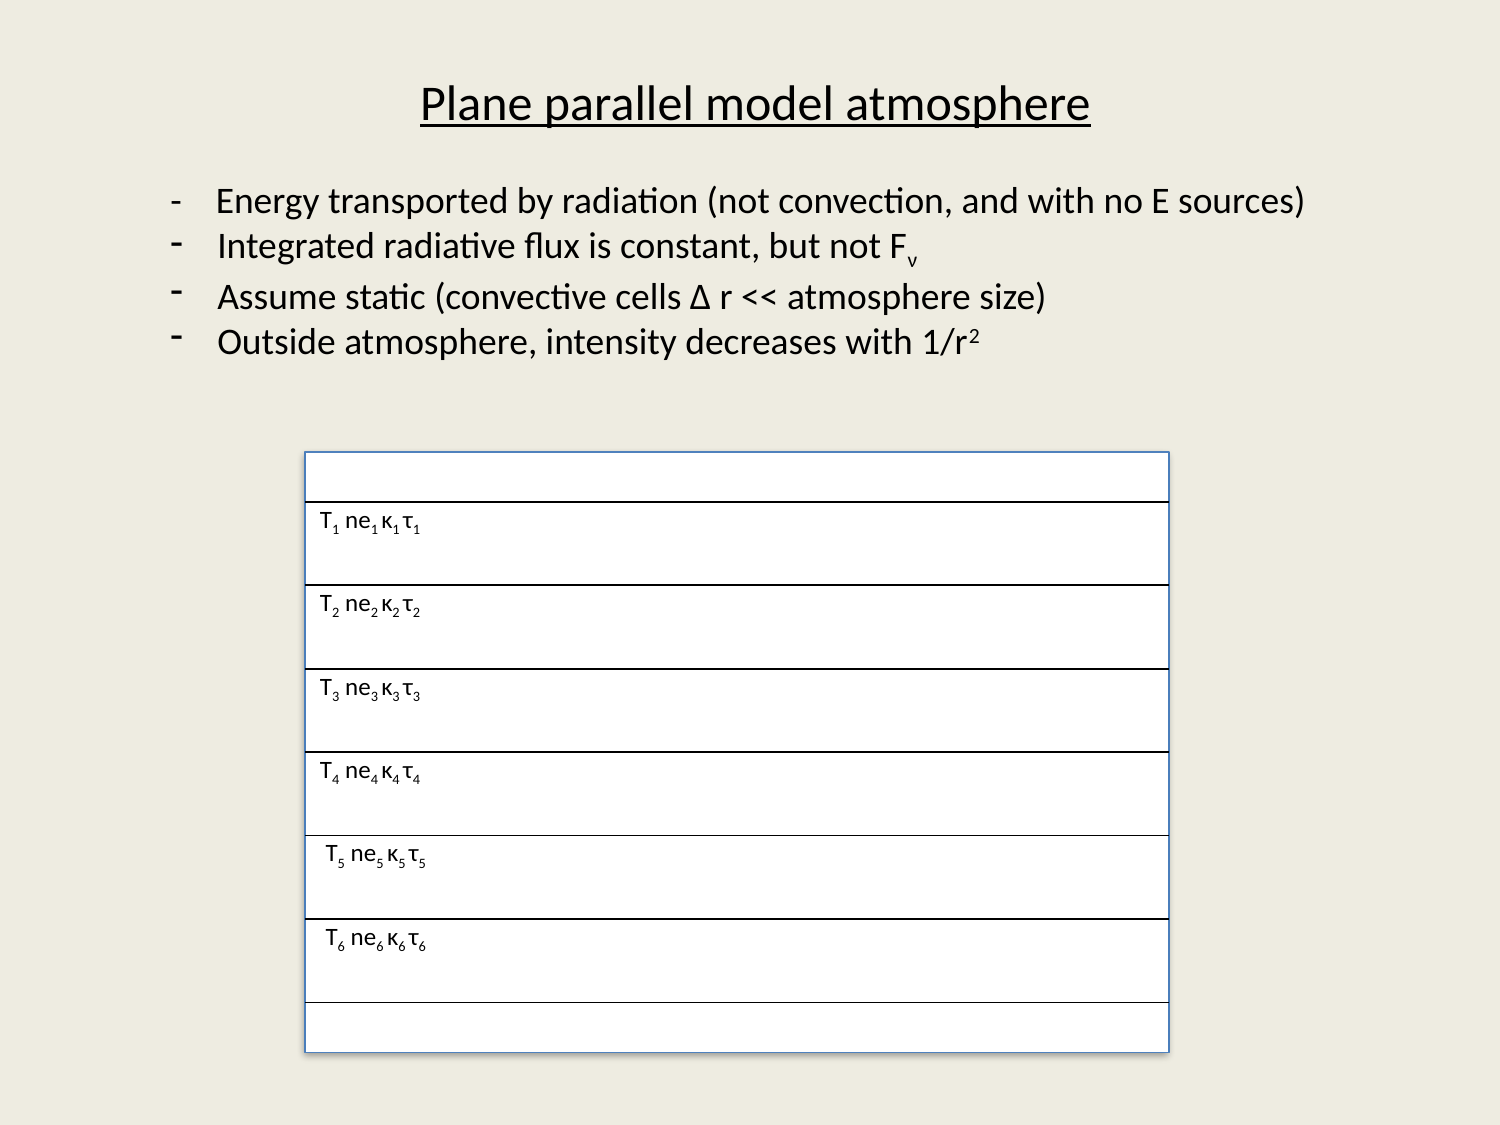

Plane parallel model atmosphere

-    Energy transported by radiation (not convection, and with no E sources)
Integrated radiative flux is constant, but not Fν
Assume static (convective cells Δ r << atmosphere size)
Outside atmosphere, intensity decreases with 1/r2
|  |
| --- |
| T1 ne1 κ1 τ1 |
| T2 ne2 κ2 τ2 |
| T3 ne3 κ3 τ3 |
| T4 ne4 κ4 τ4 |
| T5 ne5 κ5 τ5 |
| T6 ne6 κ6 τ6 |
| … |